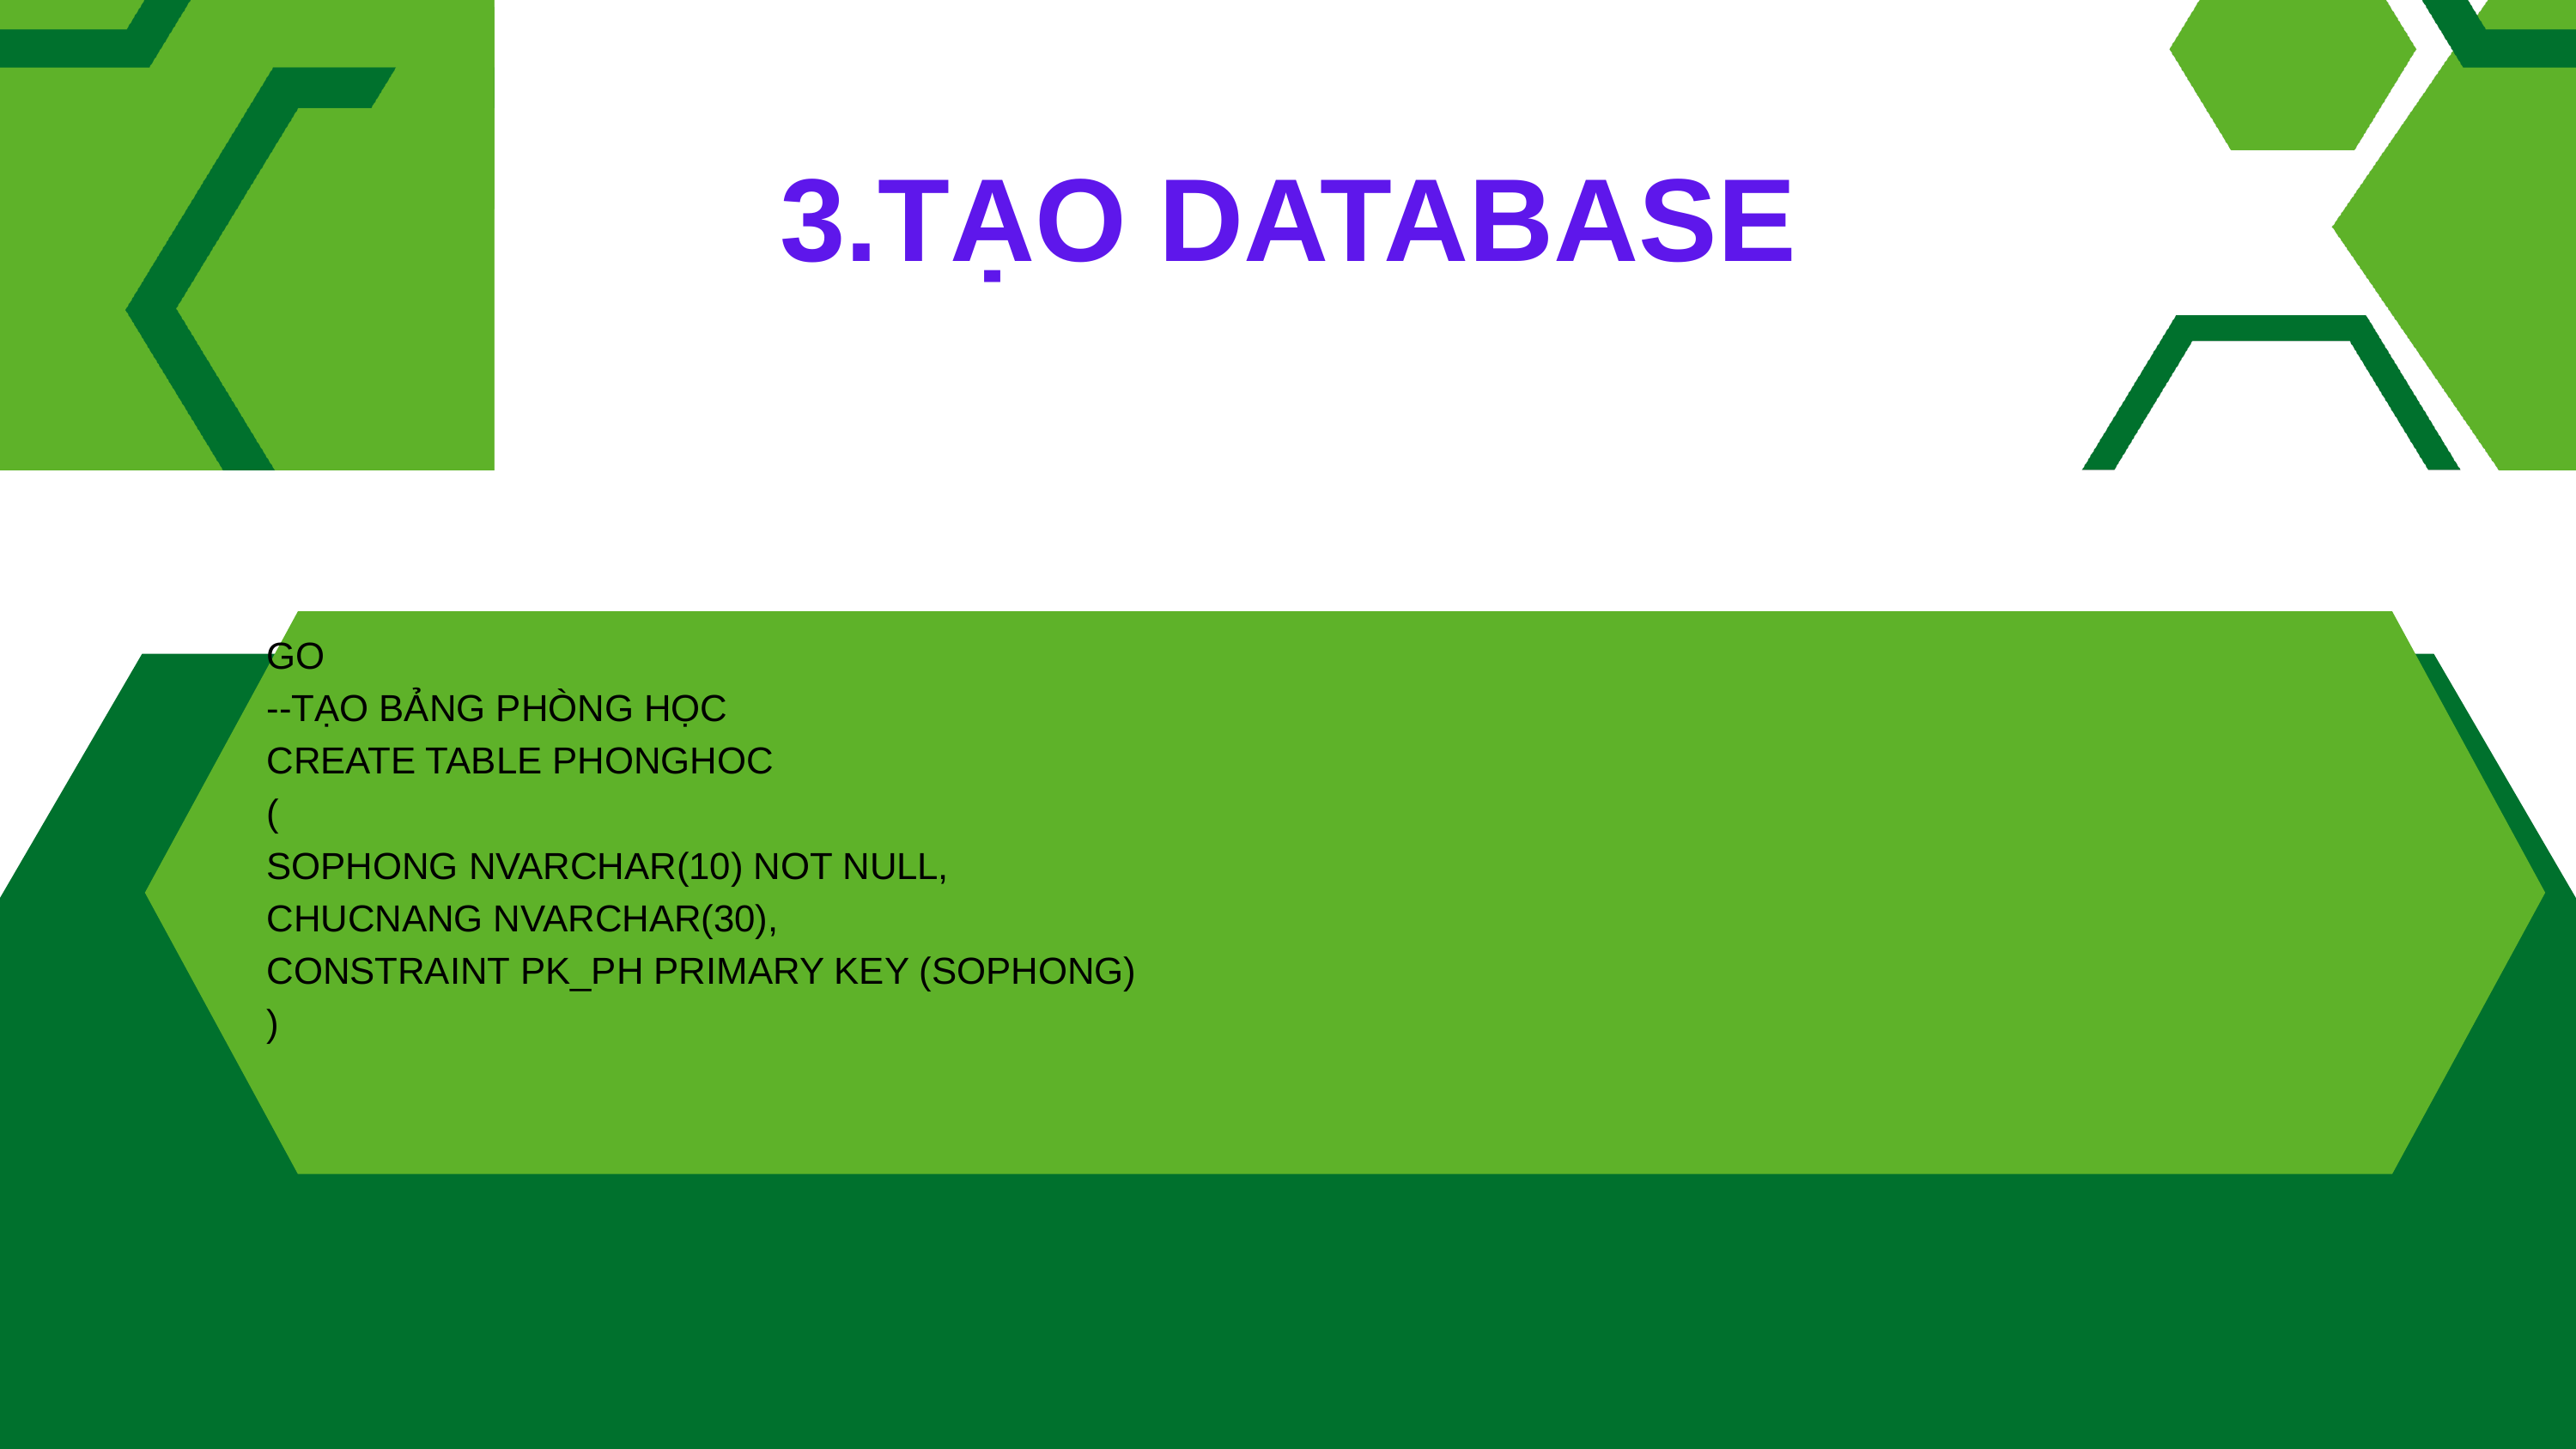

3.TẠO DATABASE

GO
--TẠO BẢNG PHÒNG HỌC
CREATE TABLE PHONGHOC
(
SOPHONG NVARCHAR(10) NOT NULL,
CHUCNANG NVARCHAR(30),
CONSTRAINT PK_PH PRIMARY KEY (SOPHONG)
)